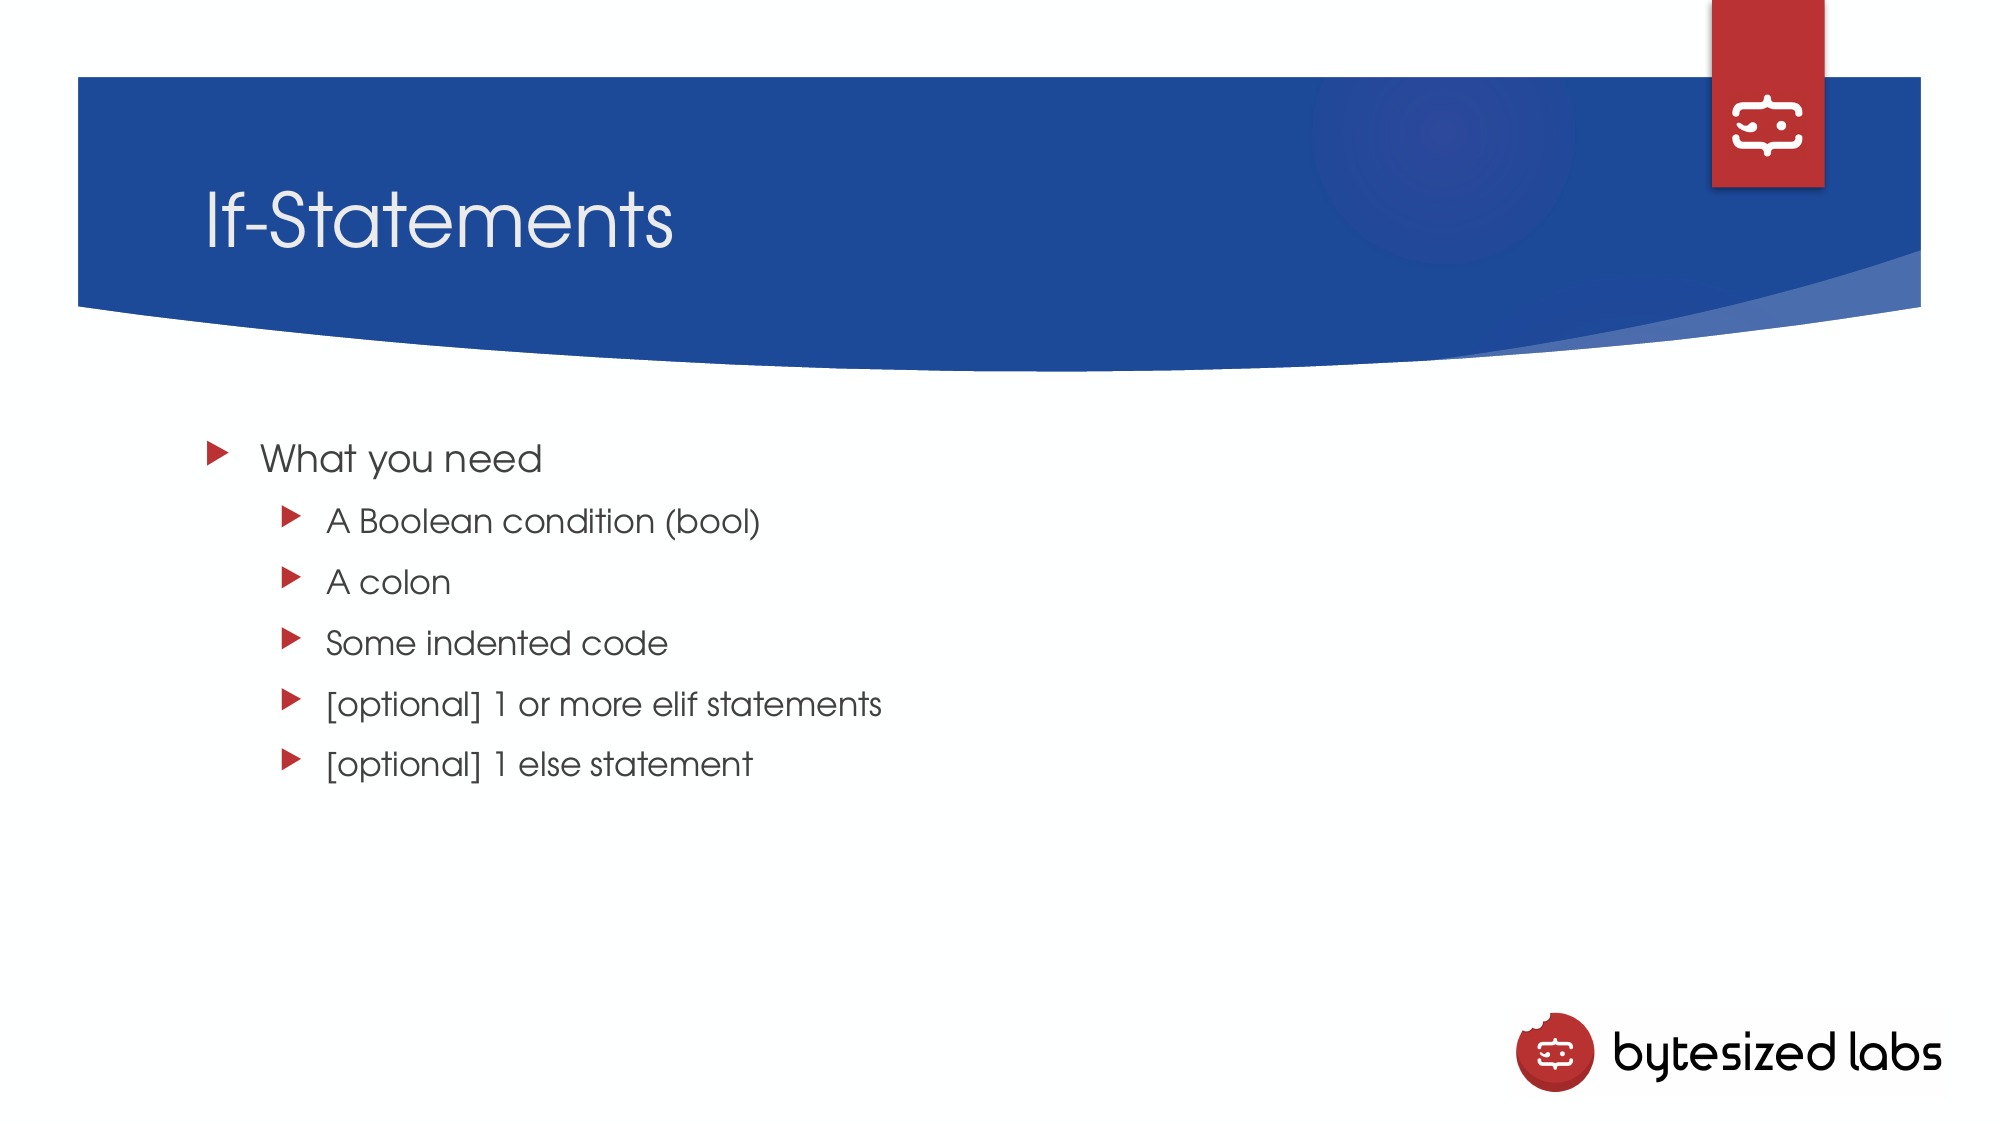

# If-Statements
What you need
A Boolean condition (bool)
A colon
Some indented code
[optional] 1 or more elif statements
[optional] 1 else statement